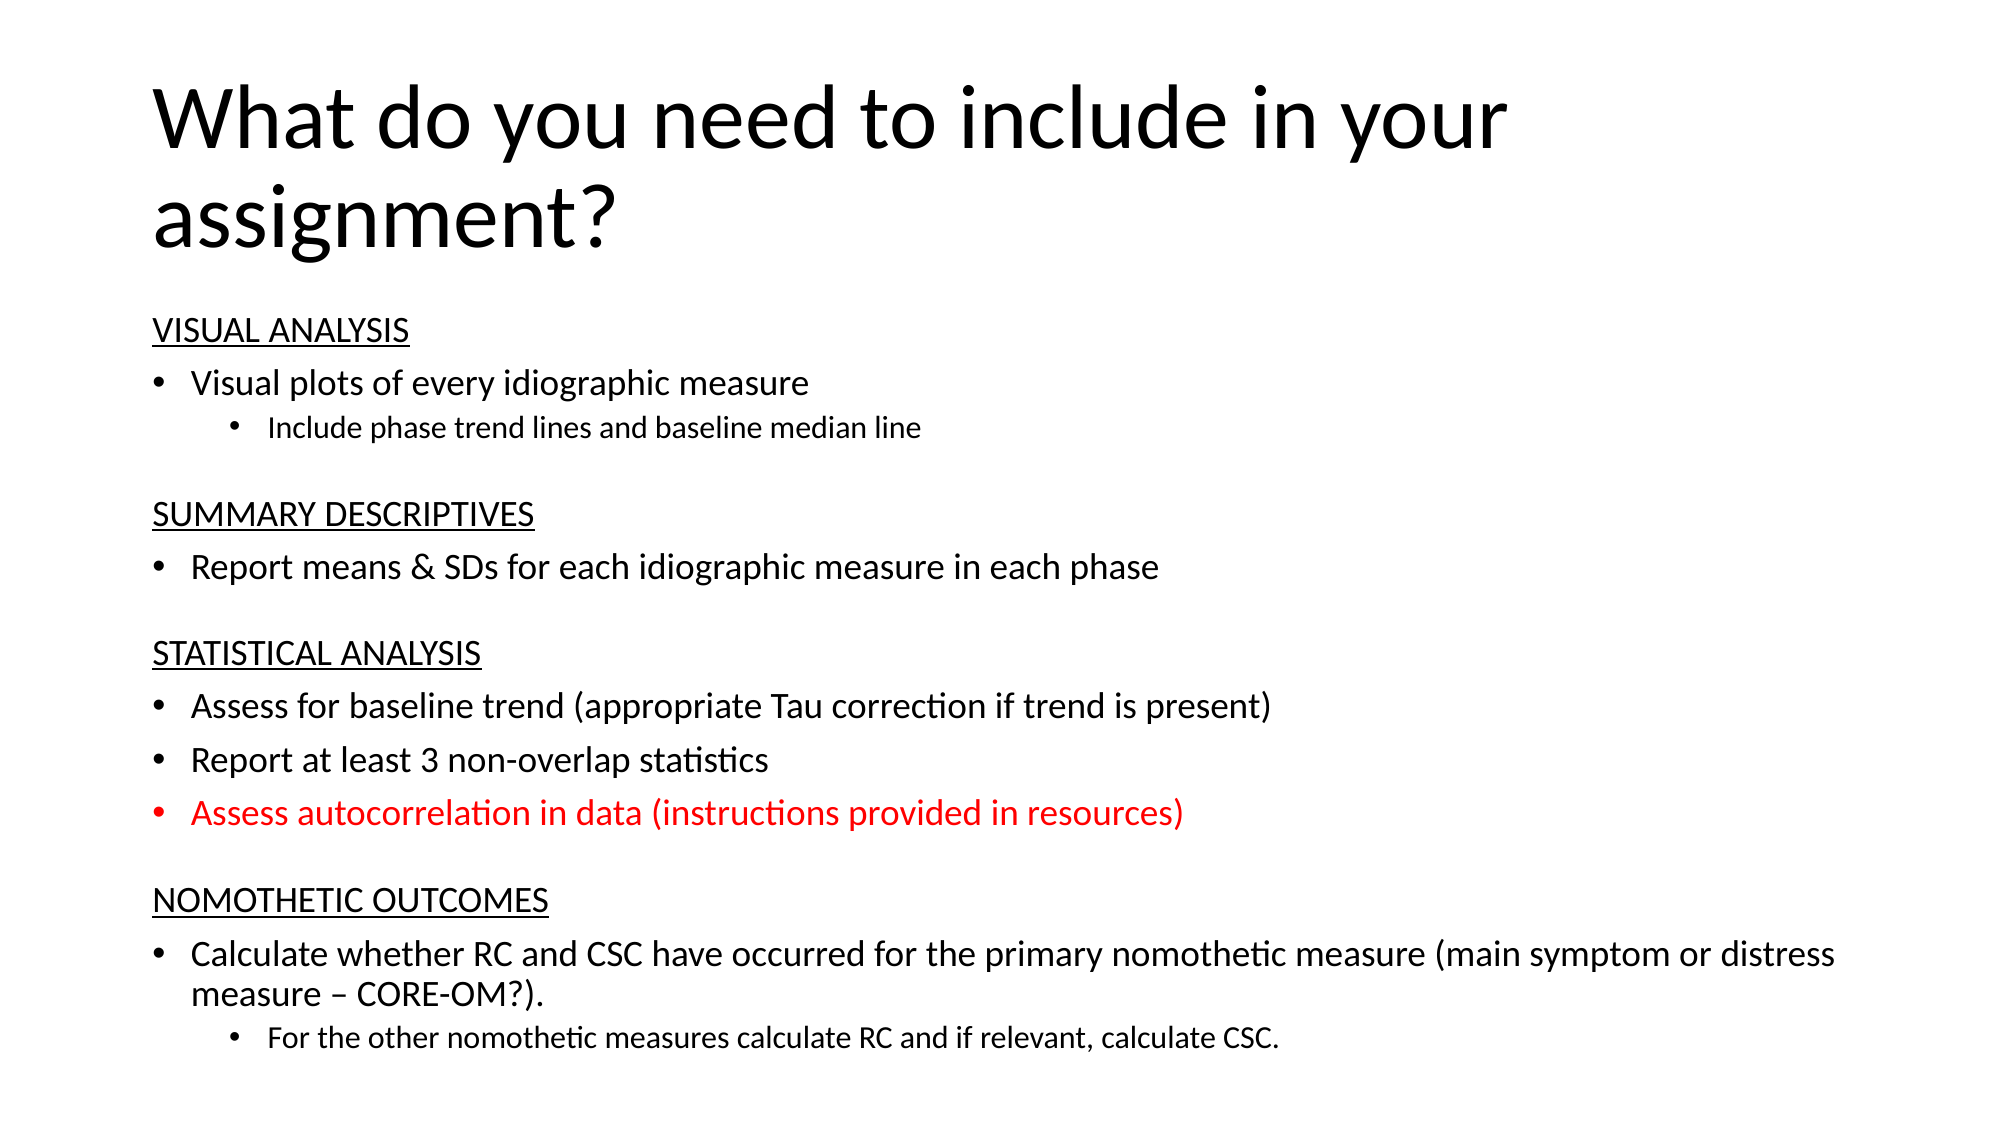

# What do you need to include in your assignment?
VISUAL ANALYSIS
Visual plots of every idiographic measure
Include phase trend lines and baseline median line

SUMMARY DESCRIPTIVES
Report means & SDs for each idiographic measure in each phase

STATISTICAL ANALYSIS
Assess for baseline trend (appropriate Tau correction if trend is present)
Report at least 3 non-overlap statistics
Assess autocorrelation in data (instructions provided in resources)

NOMOTHETIC OUTCOMES
Calculate whether RC and CSC have occurred for the primary nomothetic measure (main symptom or distress measure – CORE-OM?).
For the other nomothetic measures calculate RC and if relevant, calculate CSC.